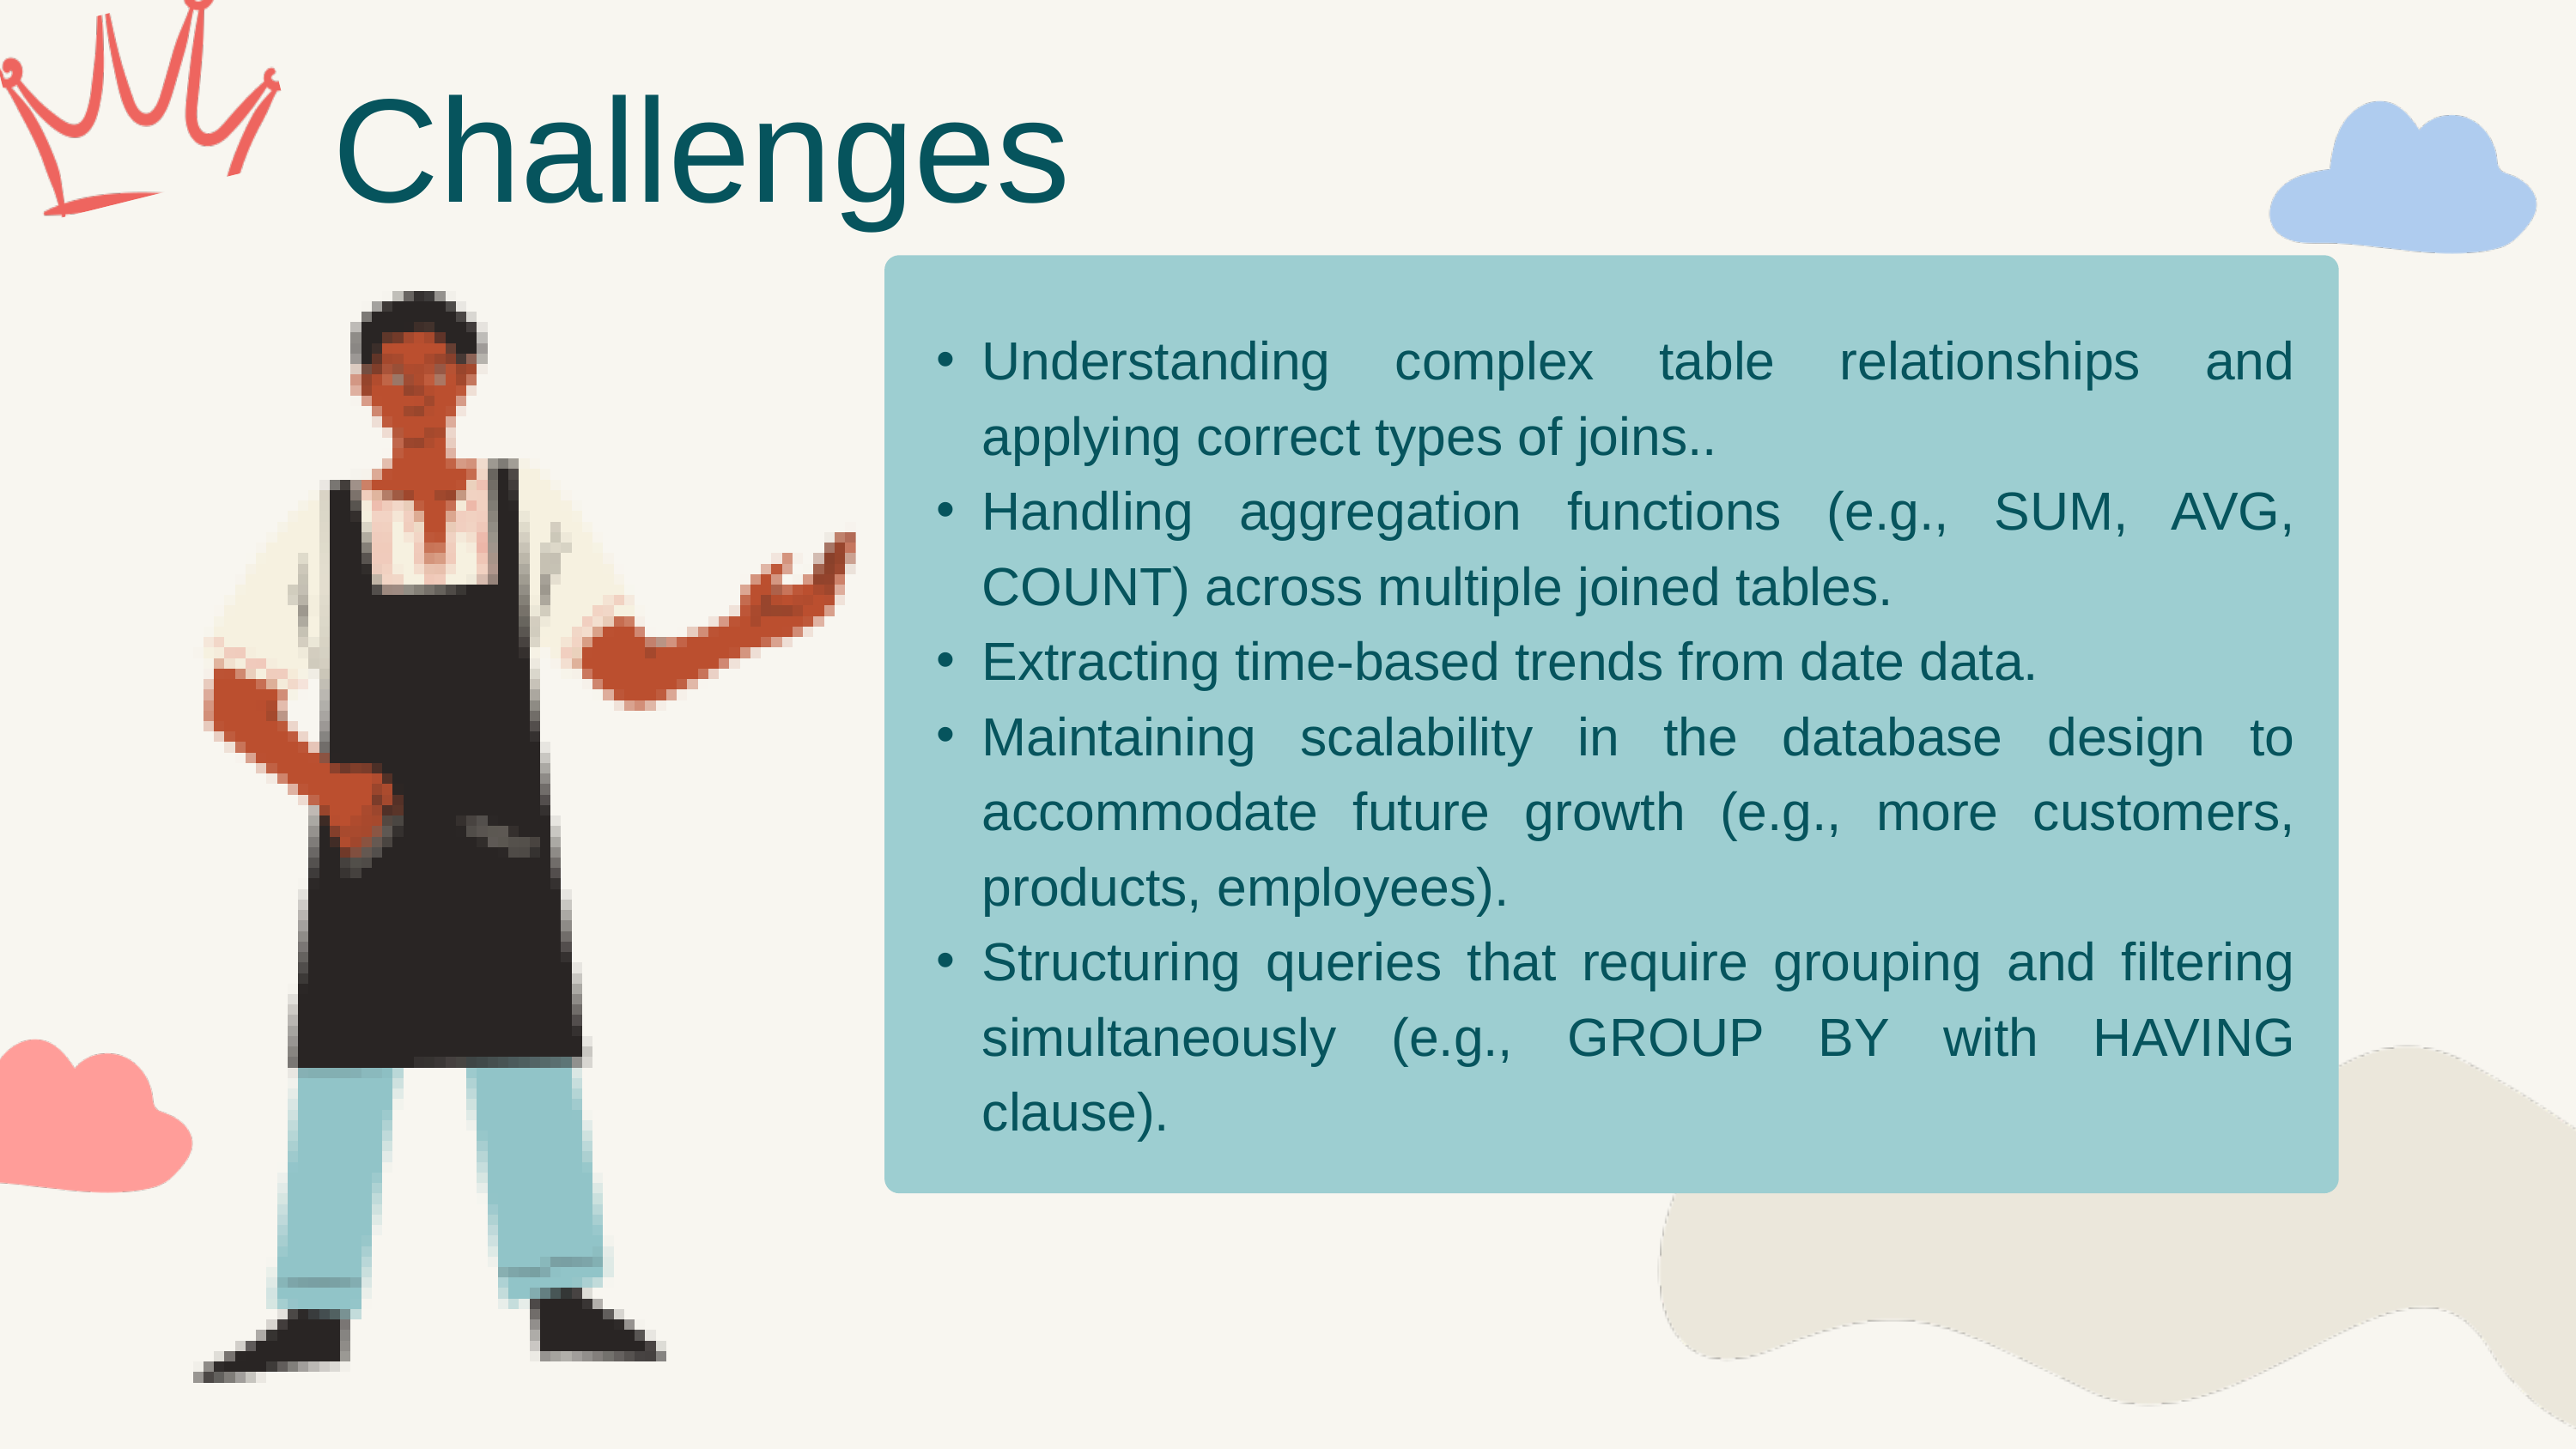

Challenges

Understanding complex table relationships and applying correct types of joins..
Handling aggregation functions (e.g., SUM, AVG, COUNT) across multiple joined tables.
Extracting time-based trends from date data.
Maintaining scalability in the database design to accommodate future growth (e.g., more customers, products, employees).
Structuring queries that require grouping and filtering simultaneously (e.g., GROUP BY with HAVING clause).